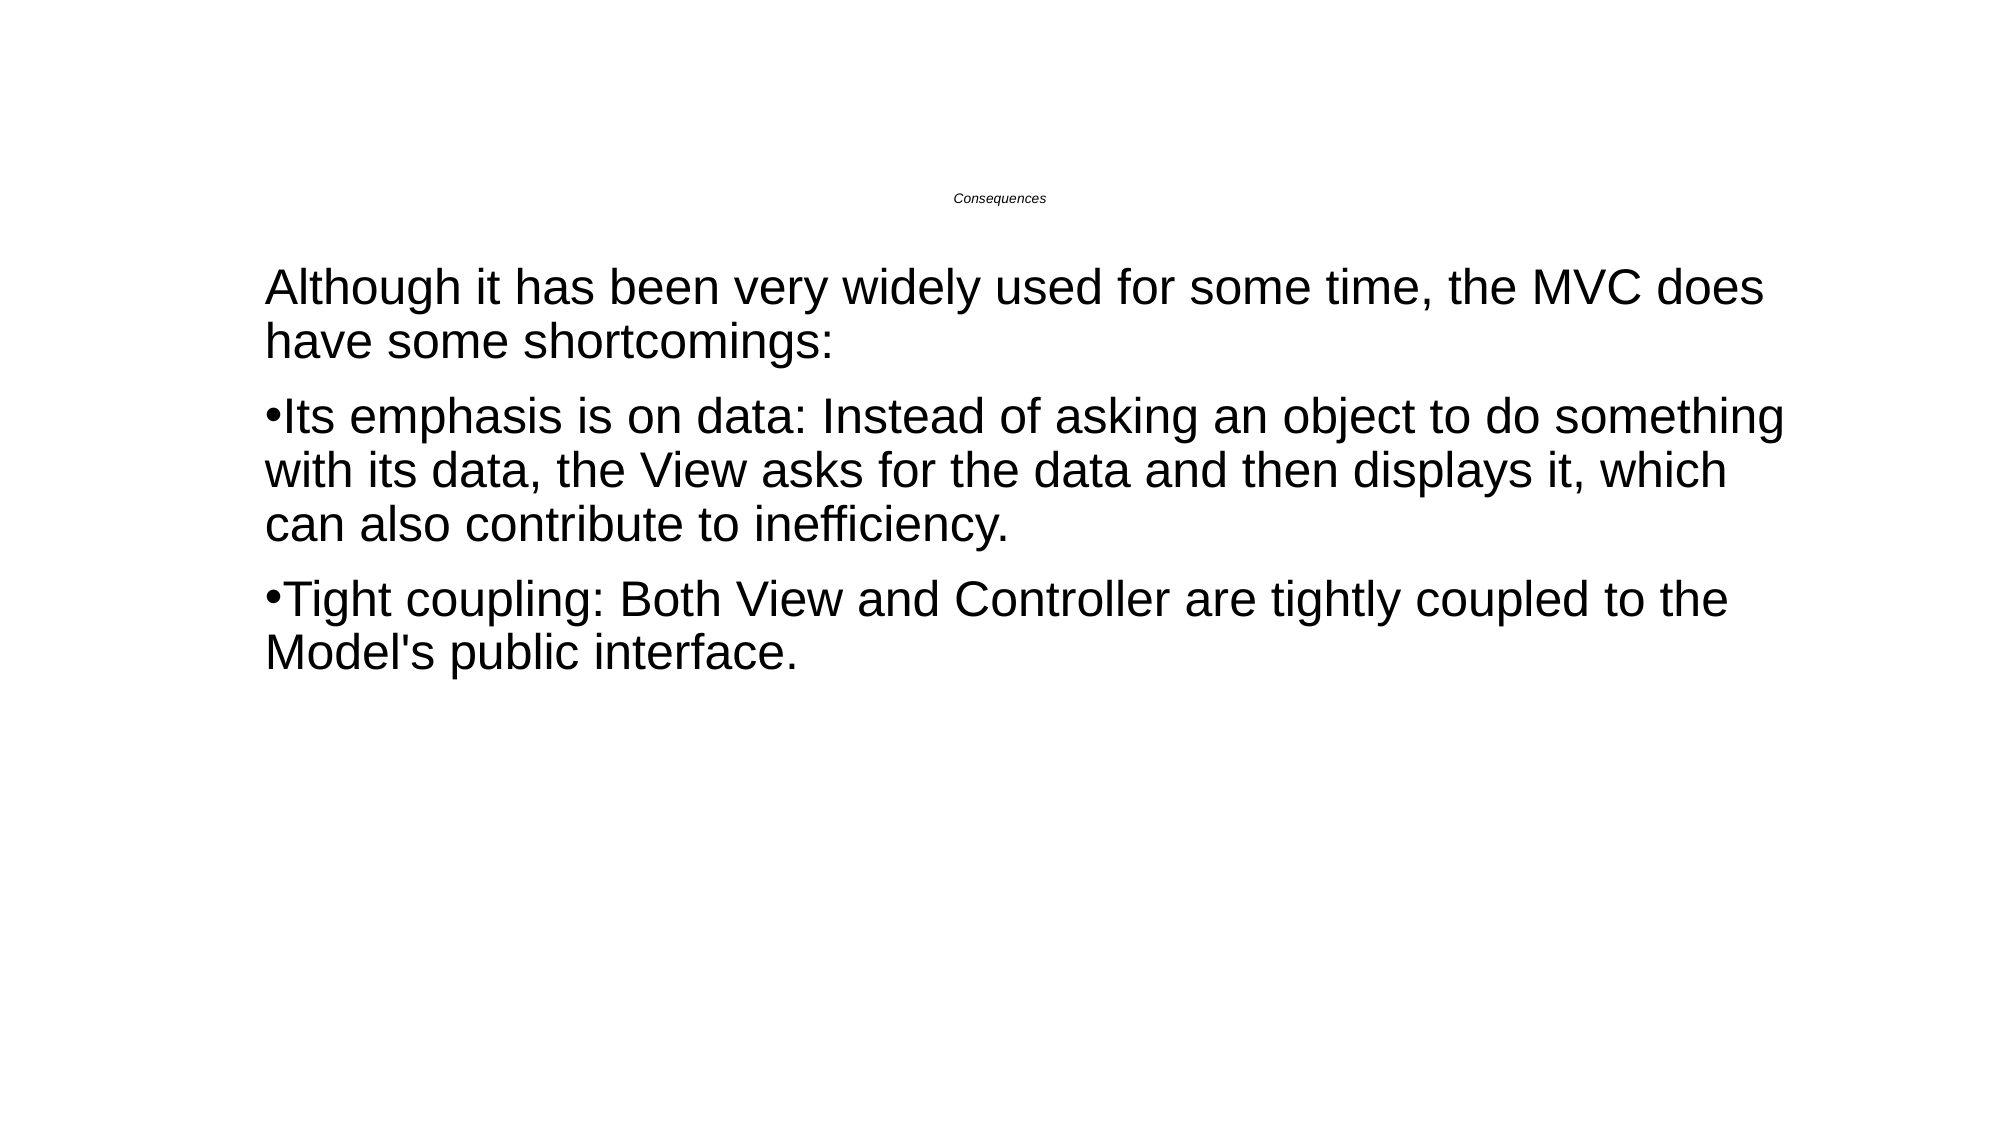

# Consequences
Although it has been very widely used for some time, the MVC does have some shortcomings:
Its emphasis is on data: Instead of asking an object to do something with its data, the View asks for the data and then displays it, which can also contribute to inefficiency.
Tight coupling: Both View and Controller are tightly coupled to the Model's public interface.